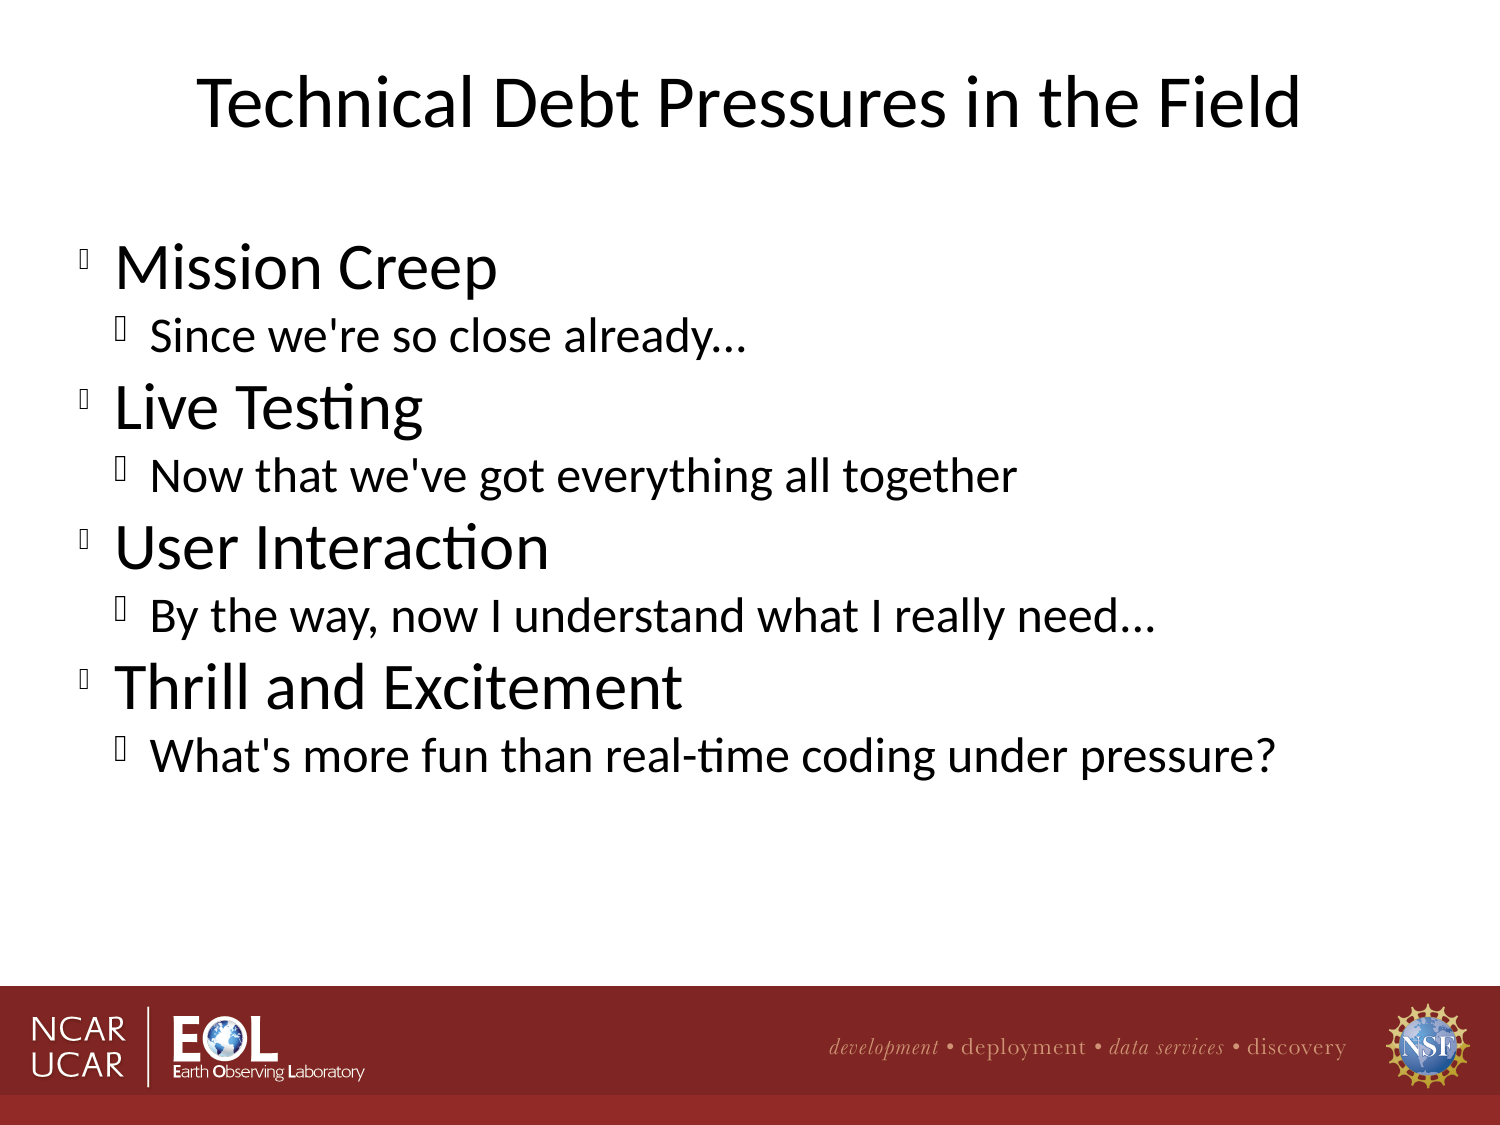

Technical Debt Pressures in the Field
Mission Creep
Since we're so close already...
Live Testing
Now that we've got everything all together
User Interaction
By the way, now I understand what I really need...
Thrill and Excitement
What's more fun than real-time coding under pressure?